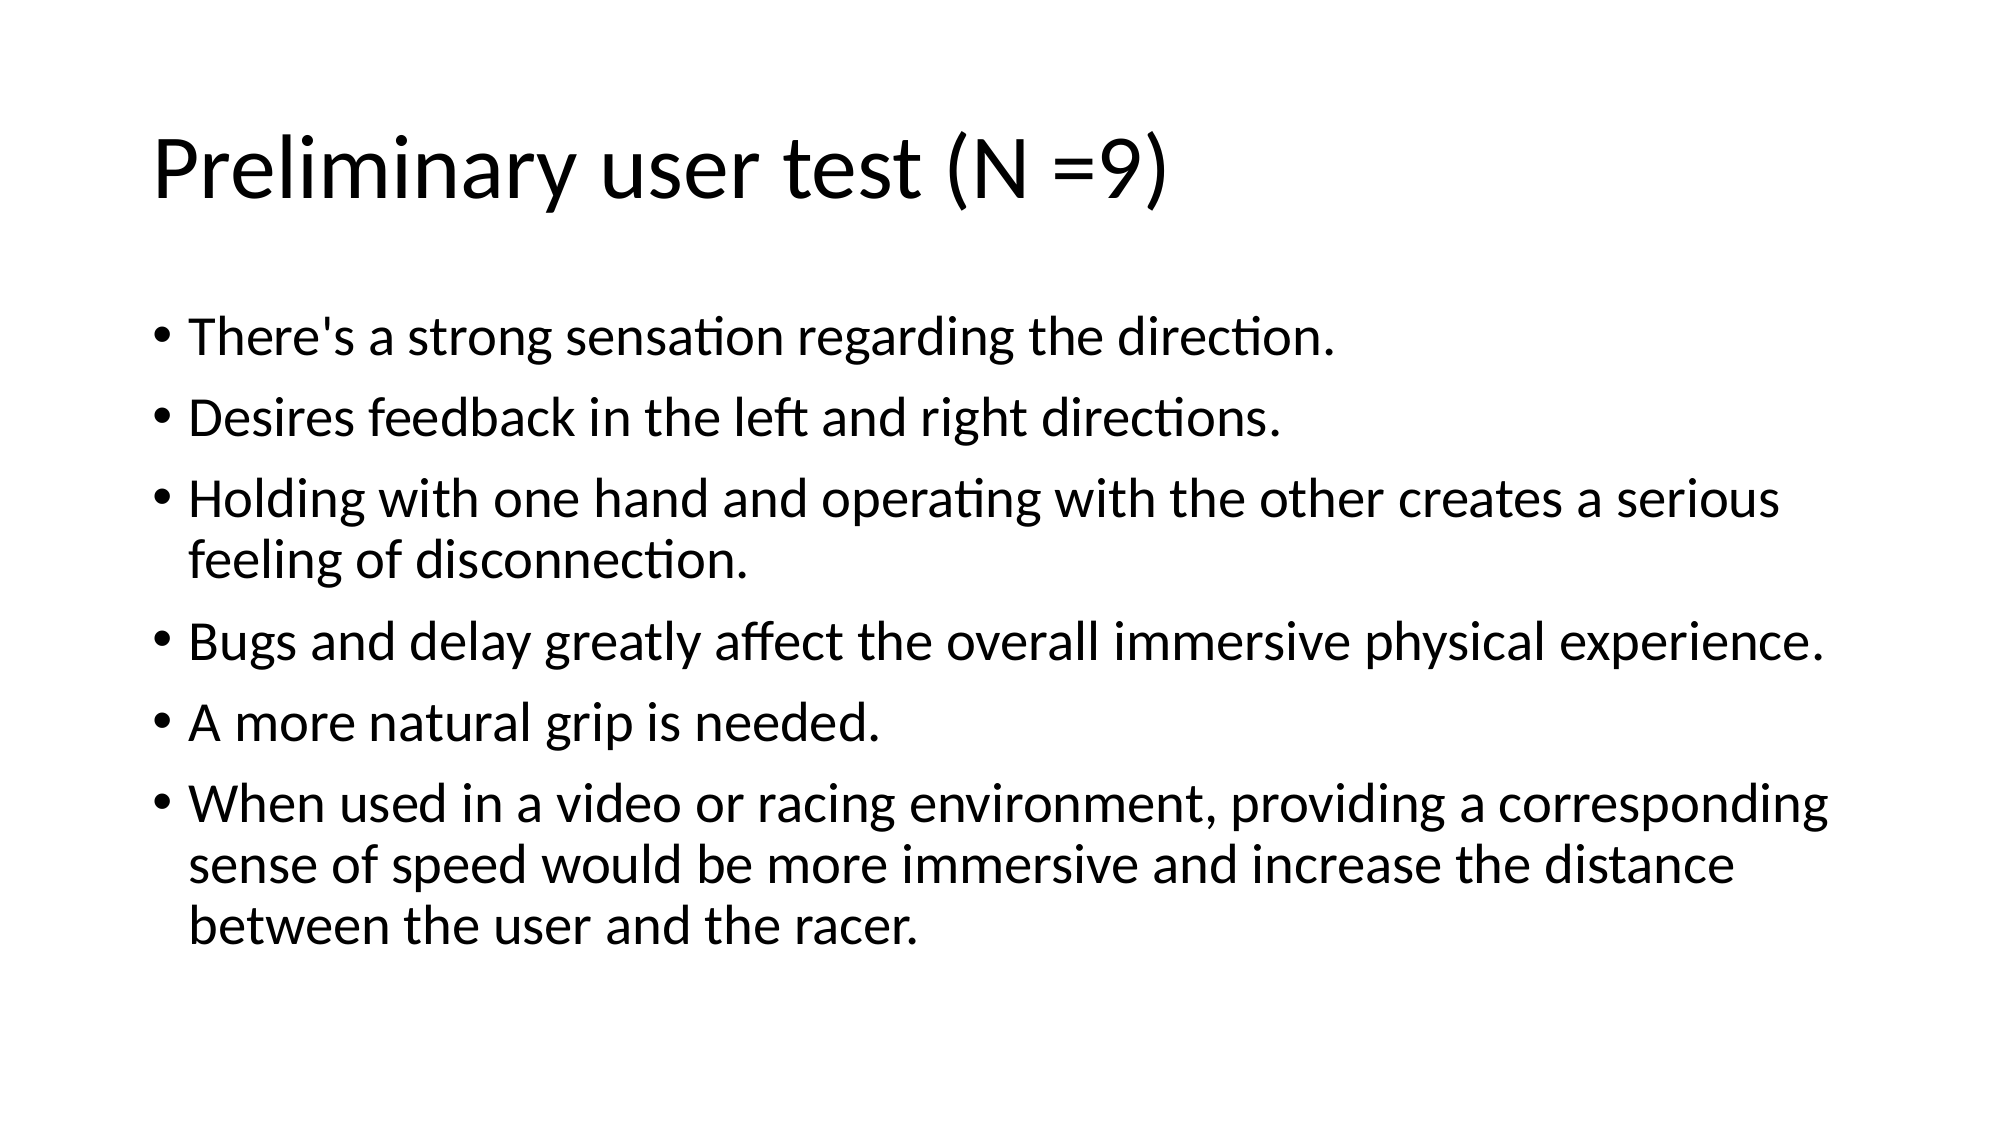

# Preliminary user test (N =9)
There's a strong sensation regarding the direction.
Desires feedback in the left and right directions.
Holding with one hand and operating with the other creates a serious feeling of disconnection.
Bugs and delay greatly affect the overall immersive physical experience.
A more natural grip is needed.
When used in a video or racing environment, providing a corresponding sense of speed would be more immersive and increase the distance between the user and the racer.

11